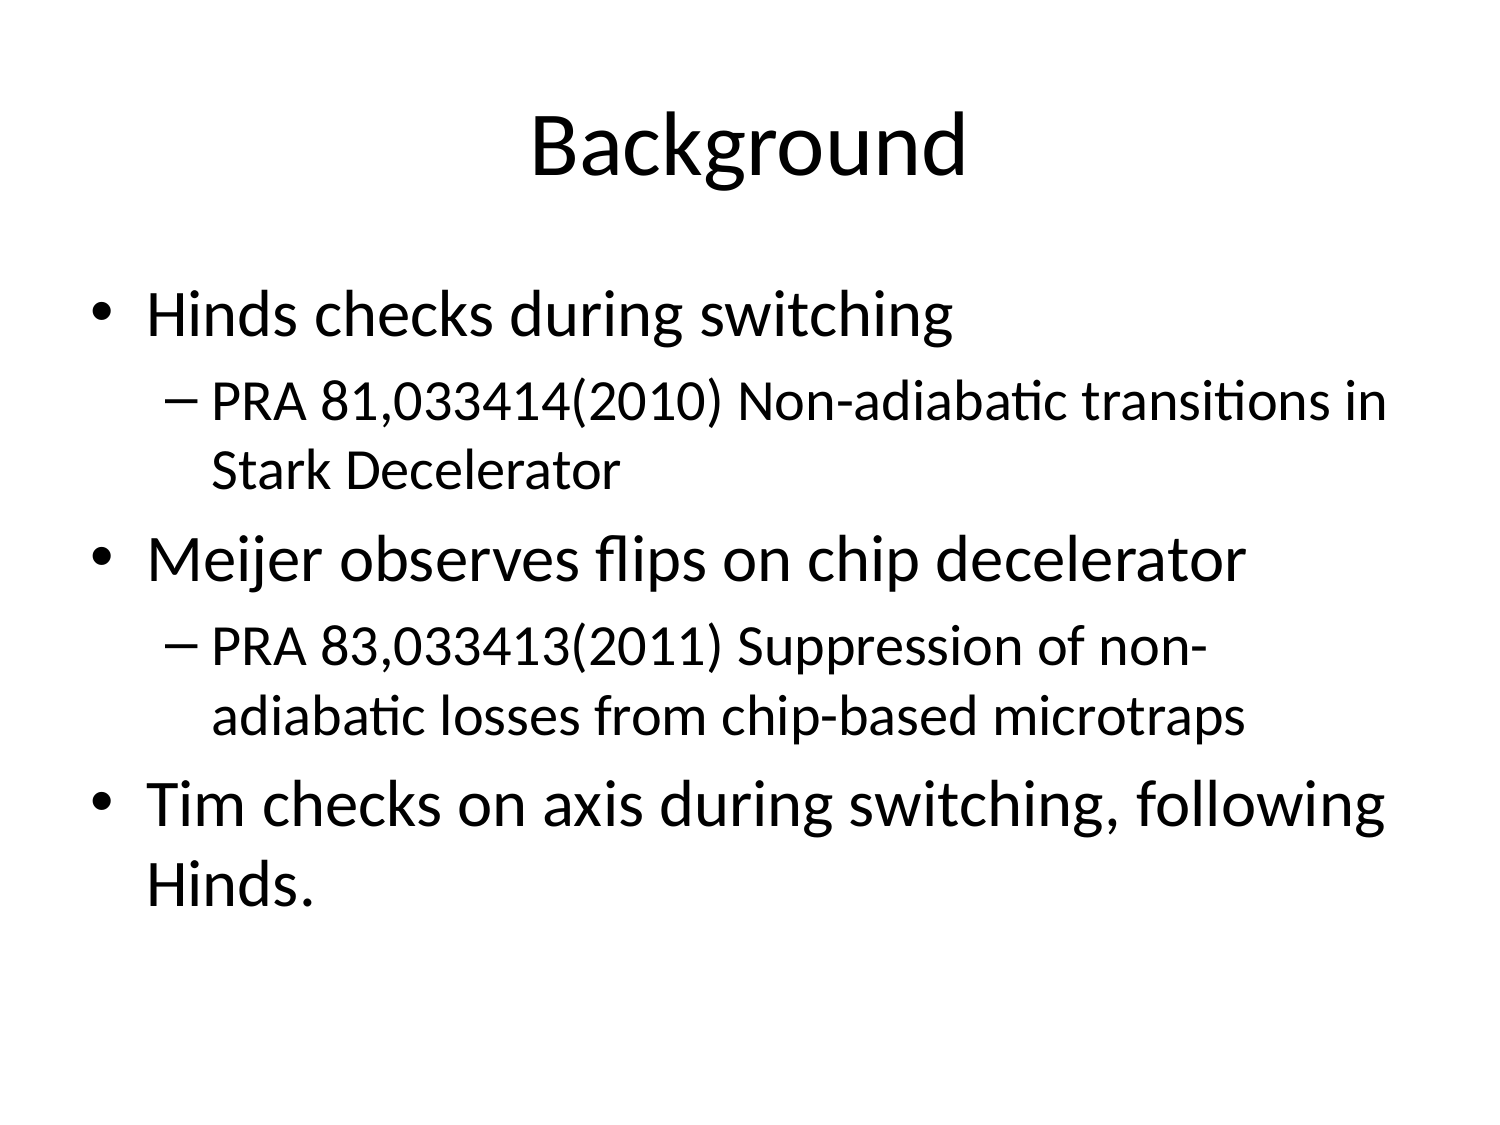

# Background
Hinds checks during switching
PRA 81,033414(2010) Non-adiabatic transitions in Stark Decelerator
Meijer observes flips on chip decelerator
PRA 83,033413(2011) Suppression of non-adiabatic losses from chip-based microtraps
Tim checks on axis during switching, following Hinds.